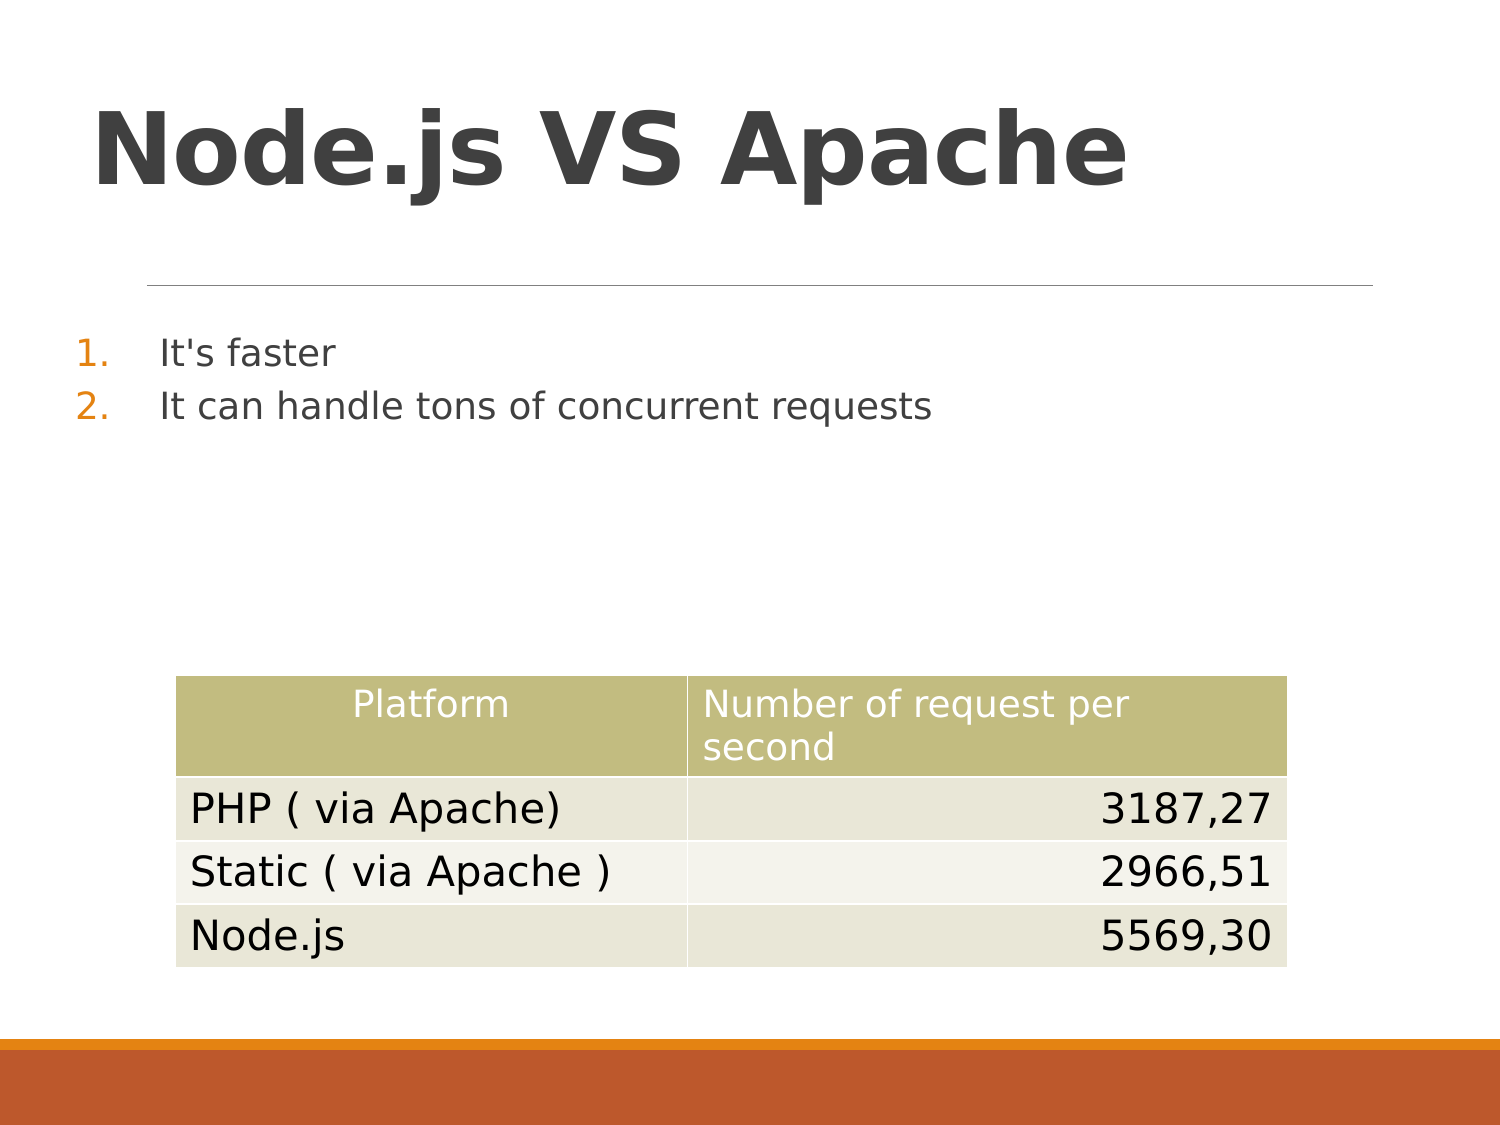

# Node.js VS Apache
It's faster
It can handle tons of concurrent requests
| Platform | Number of request per second |
| --- | --- |
| PHP ( via Apache) | 3187,27 |
| Static ( via Apache ) | 2966,51 |
| Node.js | 5569,30 |